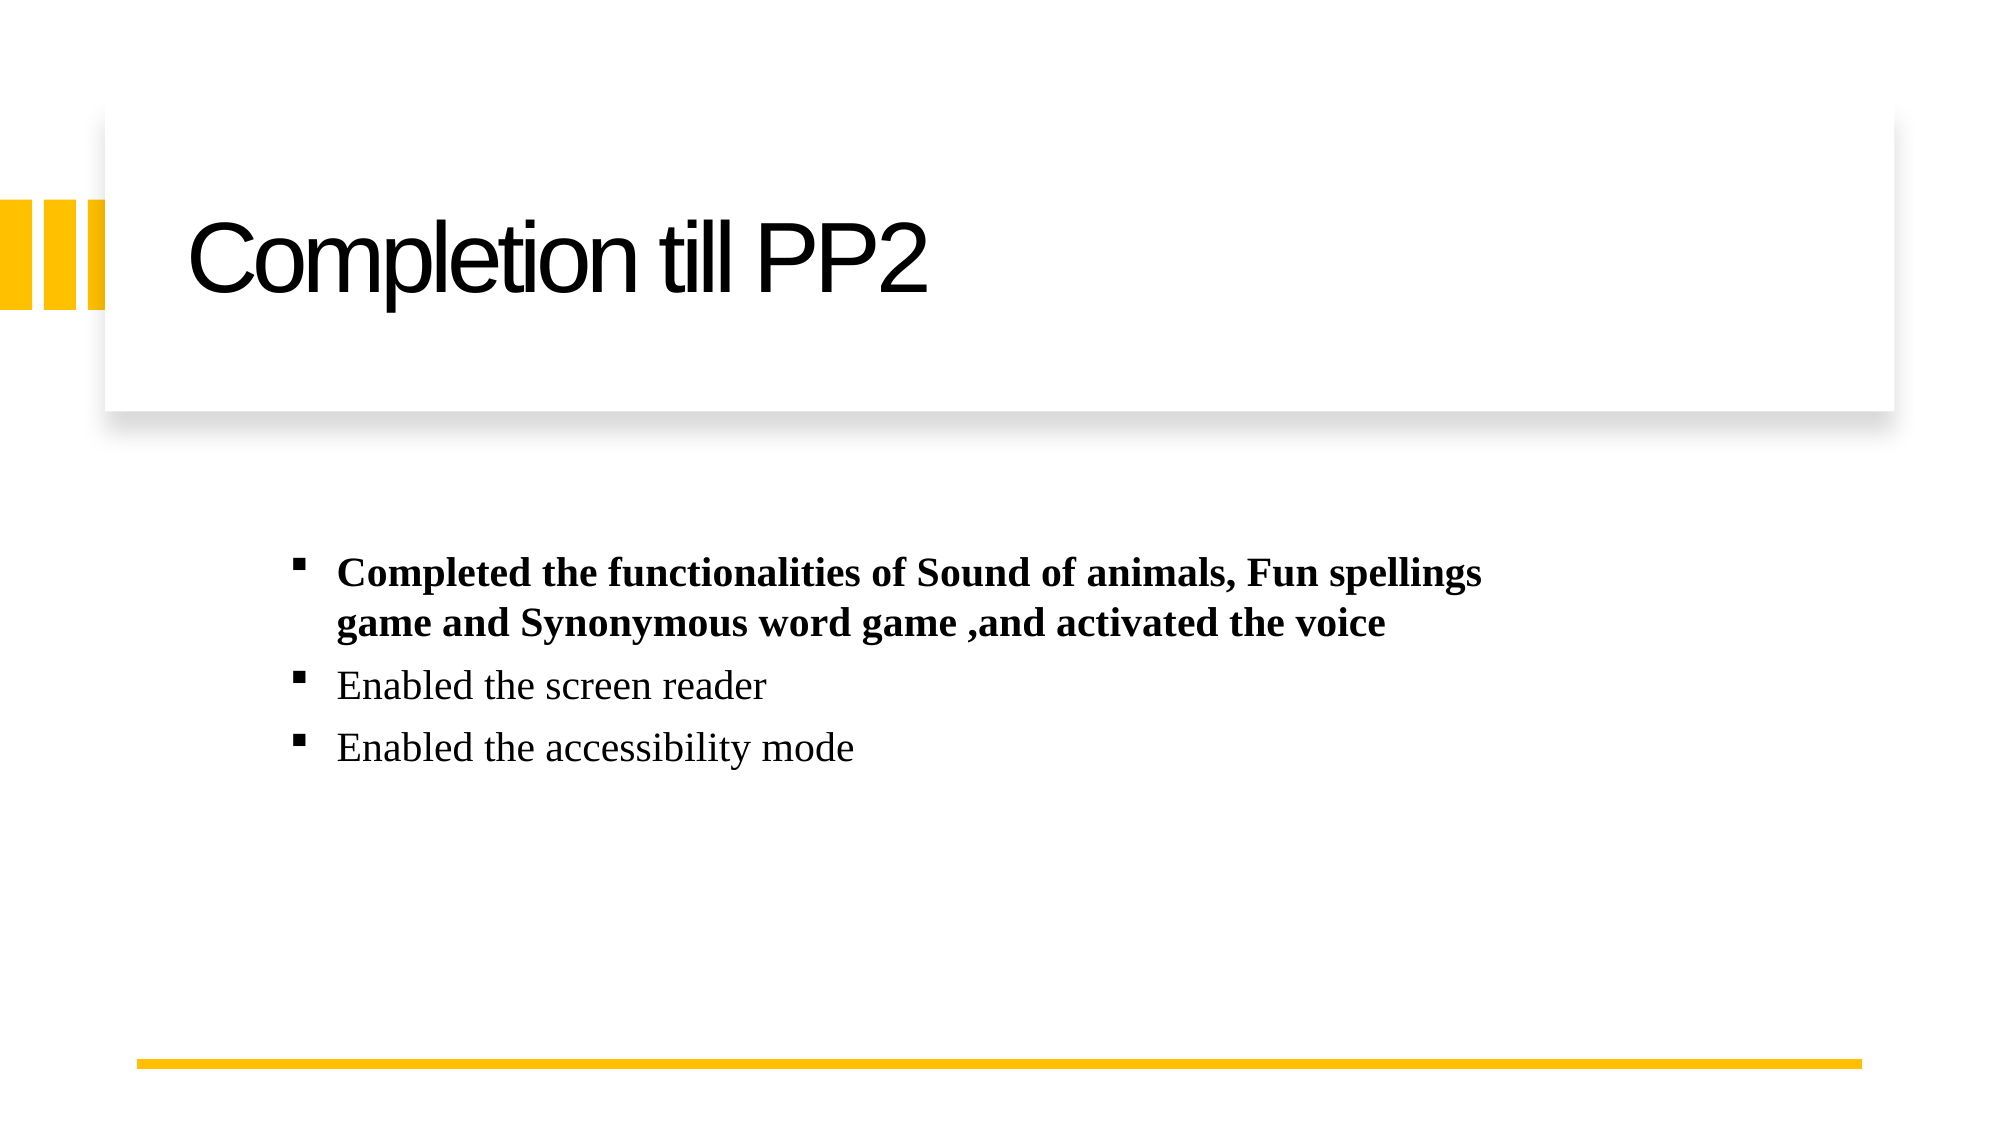

# Completion till PP2

Completed the functionalities of Sound of animals, Fun spellings game and Synonymous word game ,and activated the voice
Enabled the screen reader
Enabled the accessibility mode